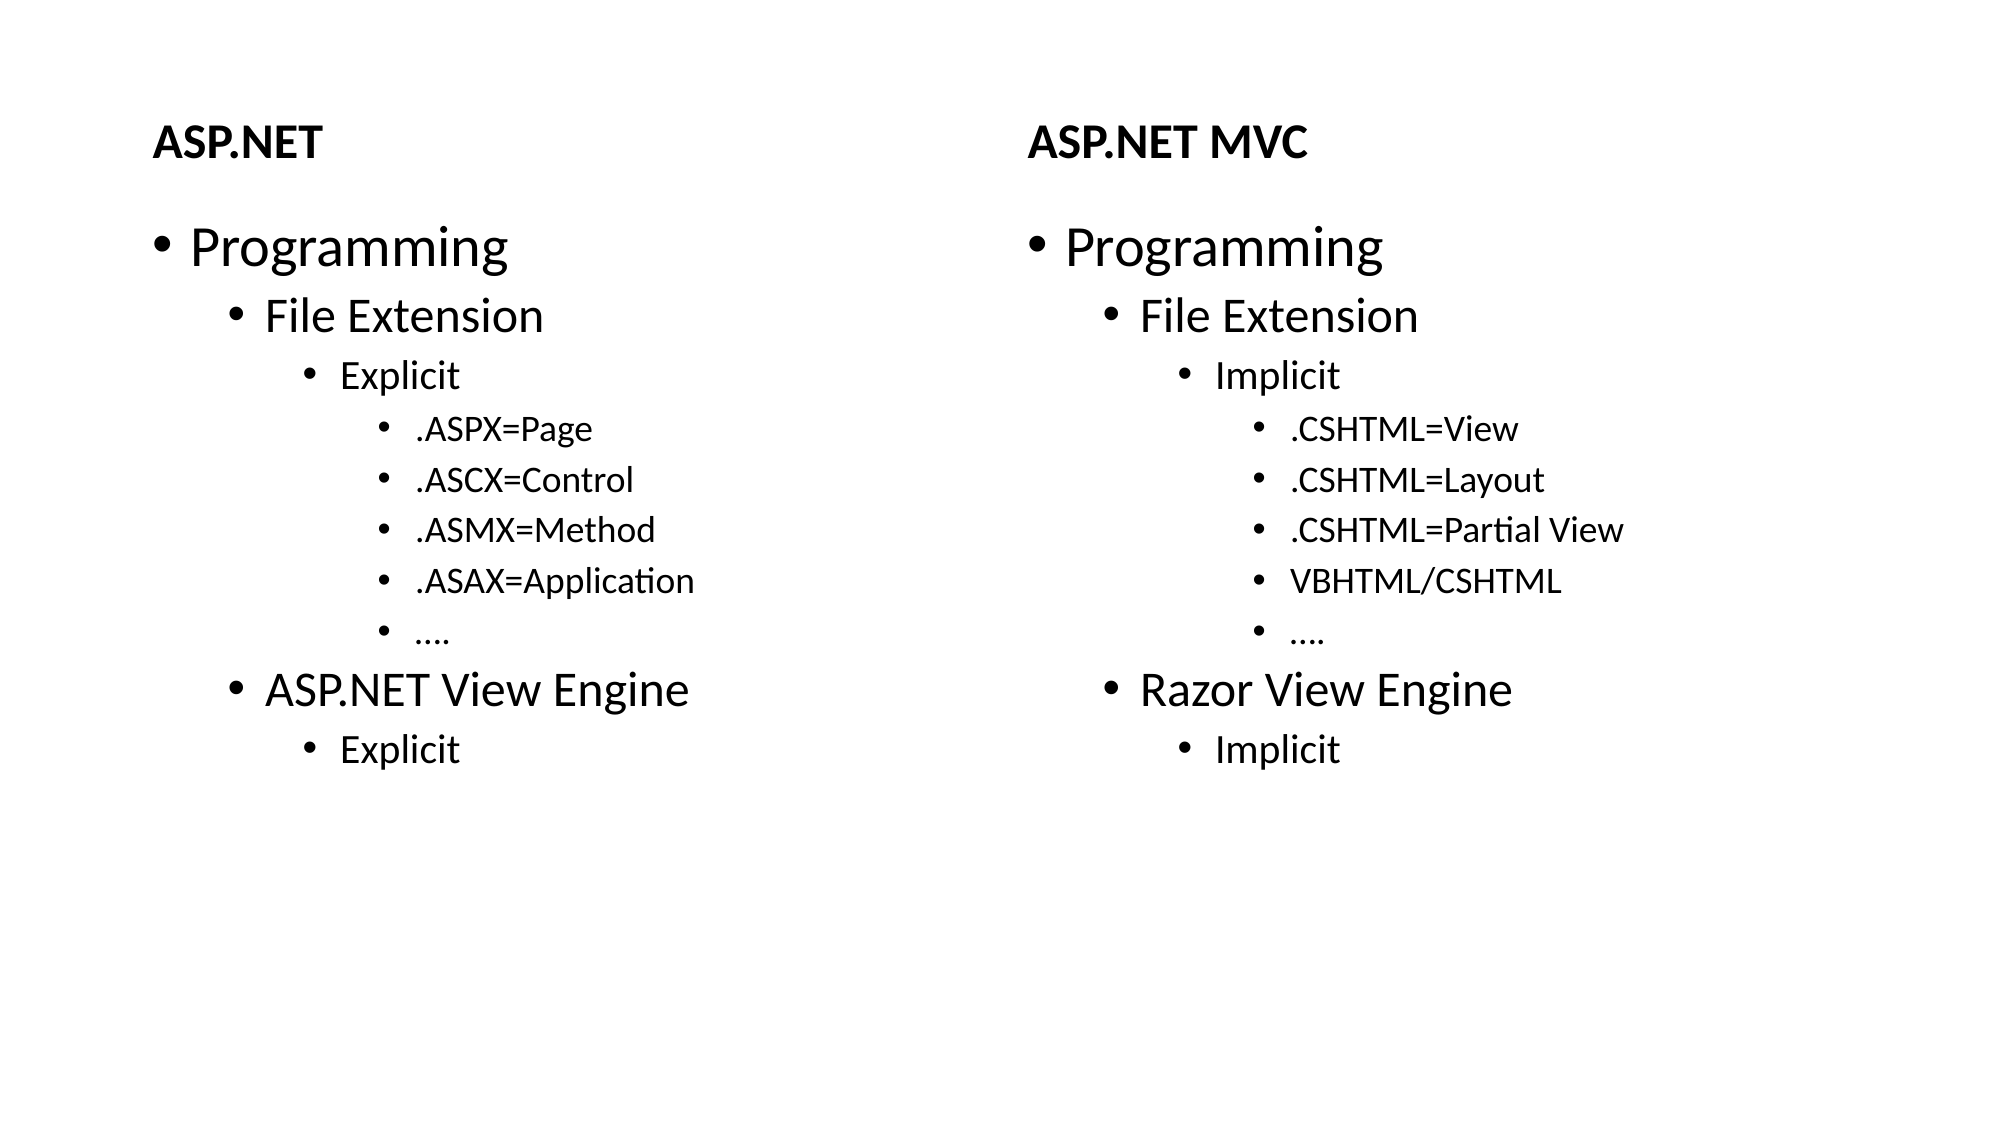

ASP.NET
ASP.NET MVC
Programming
File Extension
Explicit
.ASPX=Page
.ASCX=Control
.ASMX=Method
.ASAX=Application
….
ASP.NET View Engine
Explicit

Programming
File Extension
Implicit
.CSHTML=View
.CSHTML=Layout
.CSHTML=Partial View
VBHTML/CSHTML
….
Razor View Engine
Implicit